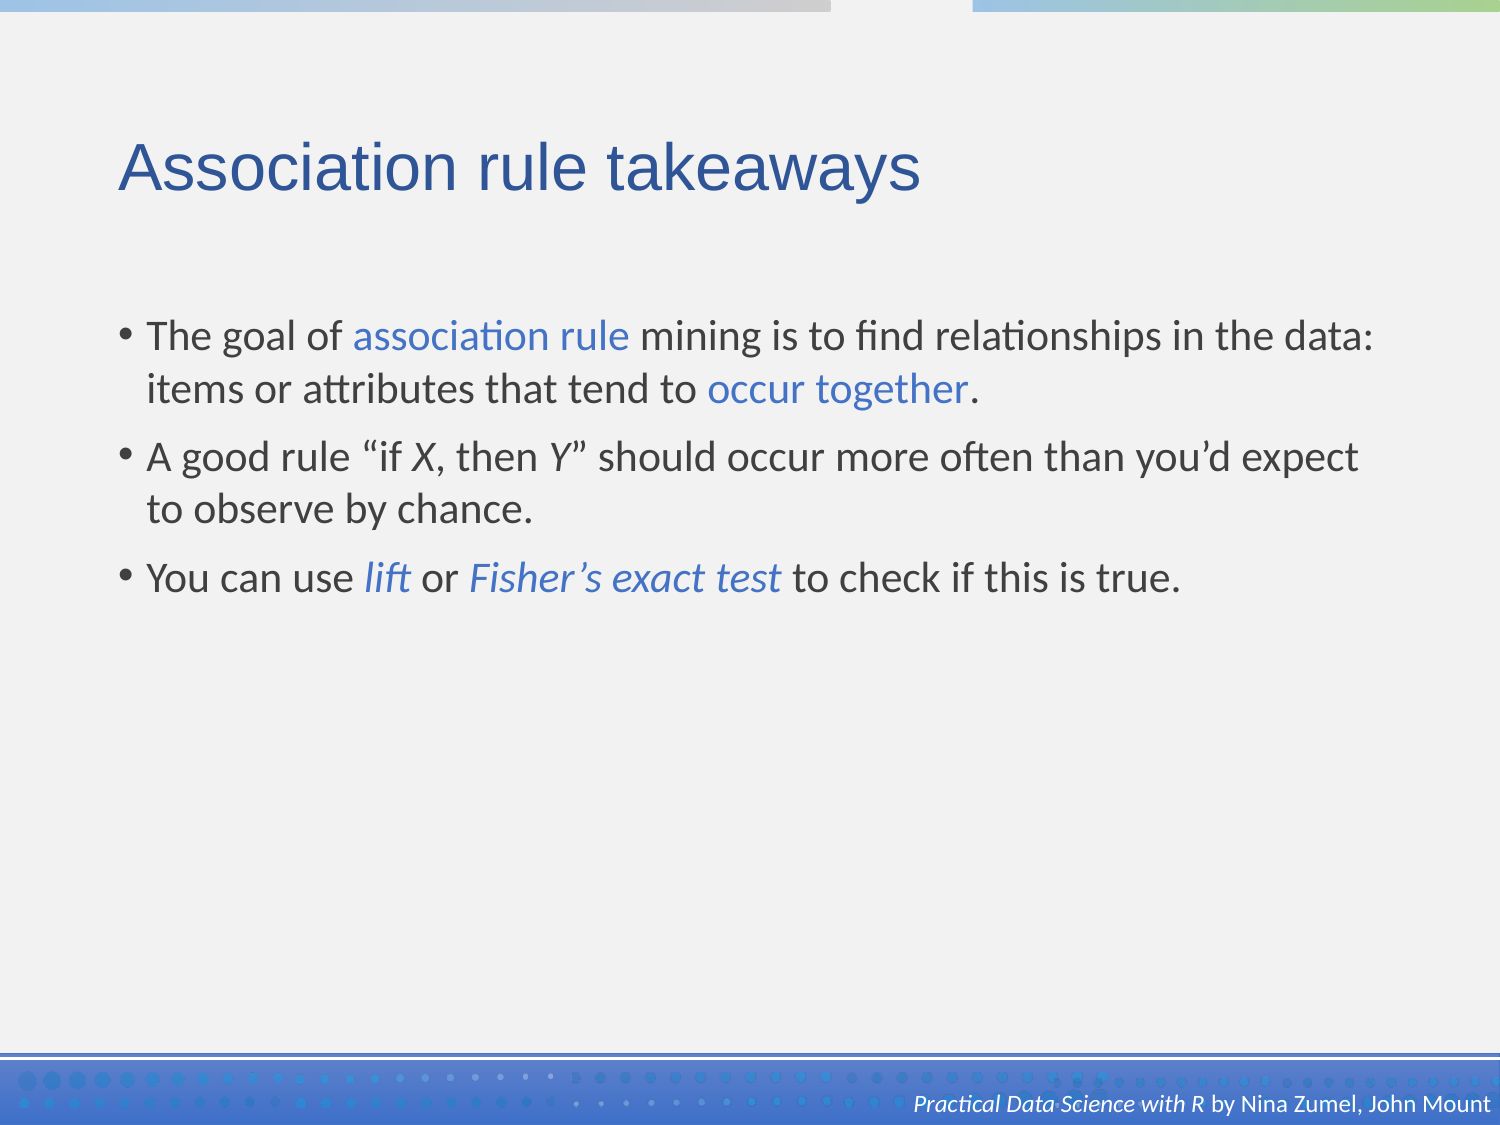

# Association rule takeaways
The goal of association rule mining is to find relationships in the data: items or attributes that tend to occur together.
A good rule “if X, then Y” should occur more often than you’d expect to observe by chance.
You can use lift or Fisher’s exact test to check if this is true.
Practical Data Science with R by Nina Zumel, John Mount